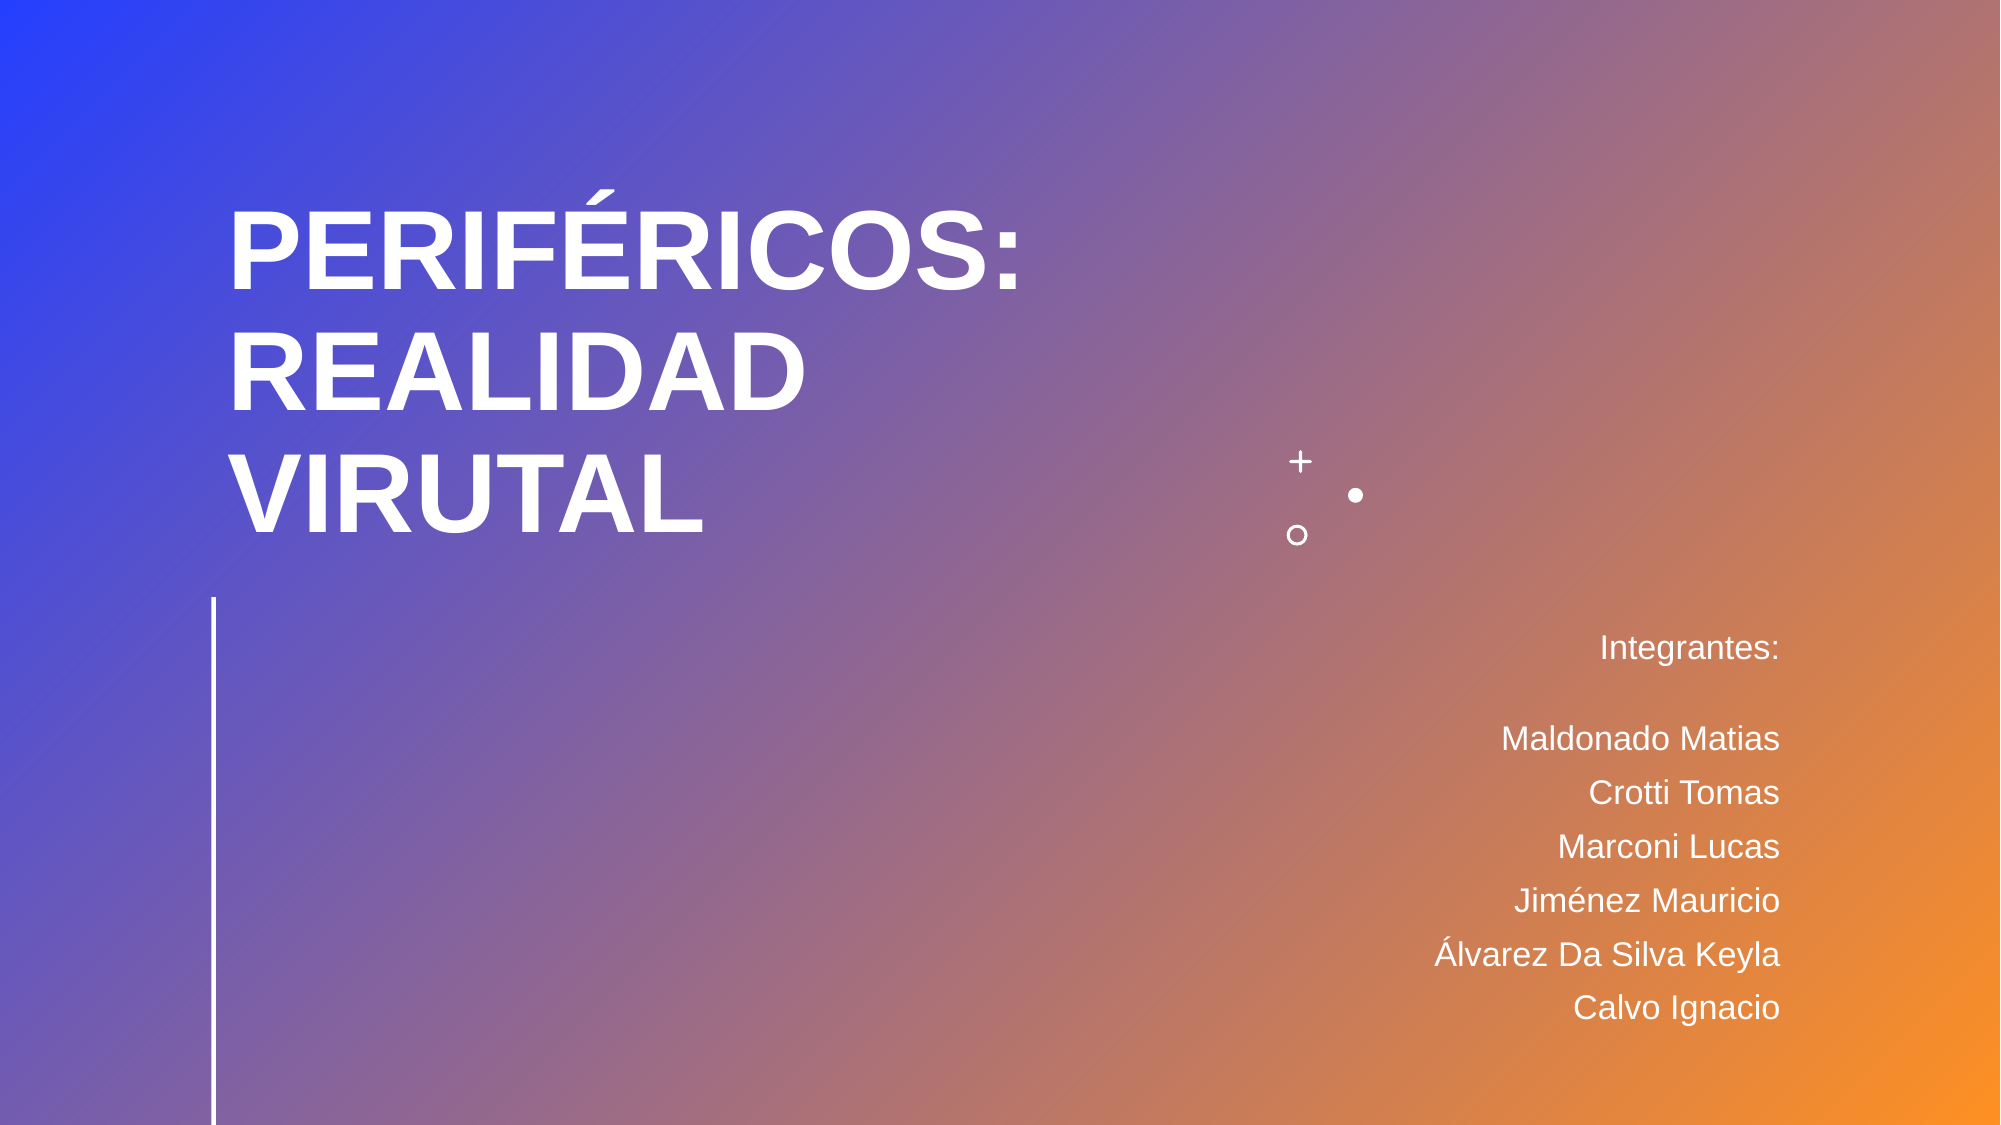

# Periféricos: realidad virutal
Integrantes:
Maldonado Matias
Crotti Tomas
Marconi Lucas
Jiménez Mauricio
Álvarez Da Silva Keyla
Calvo Ignacio